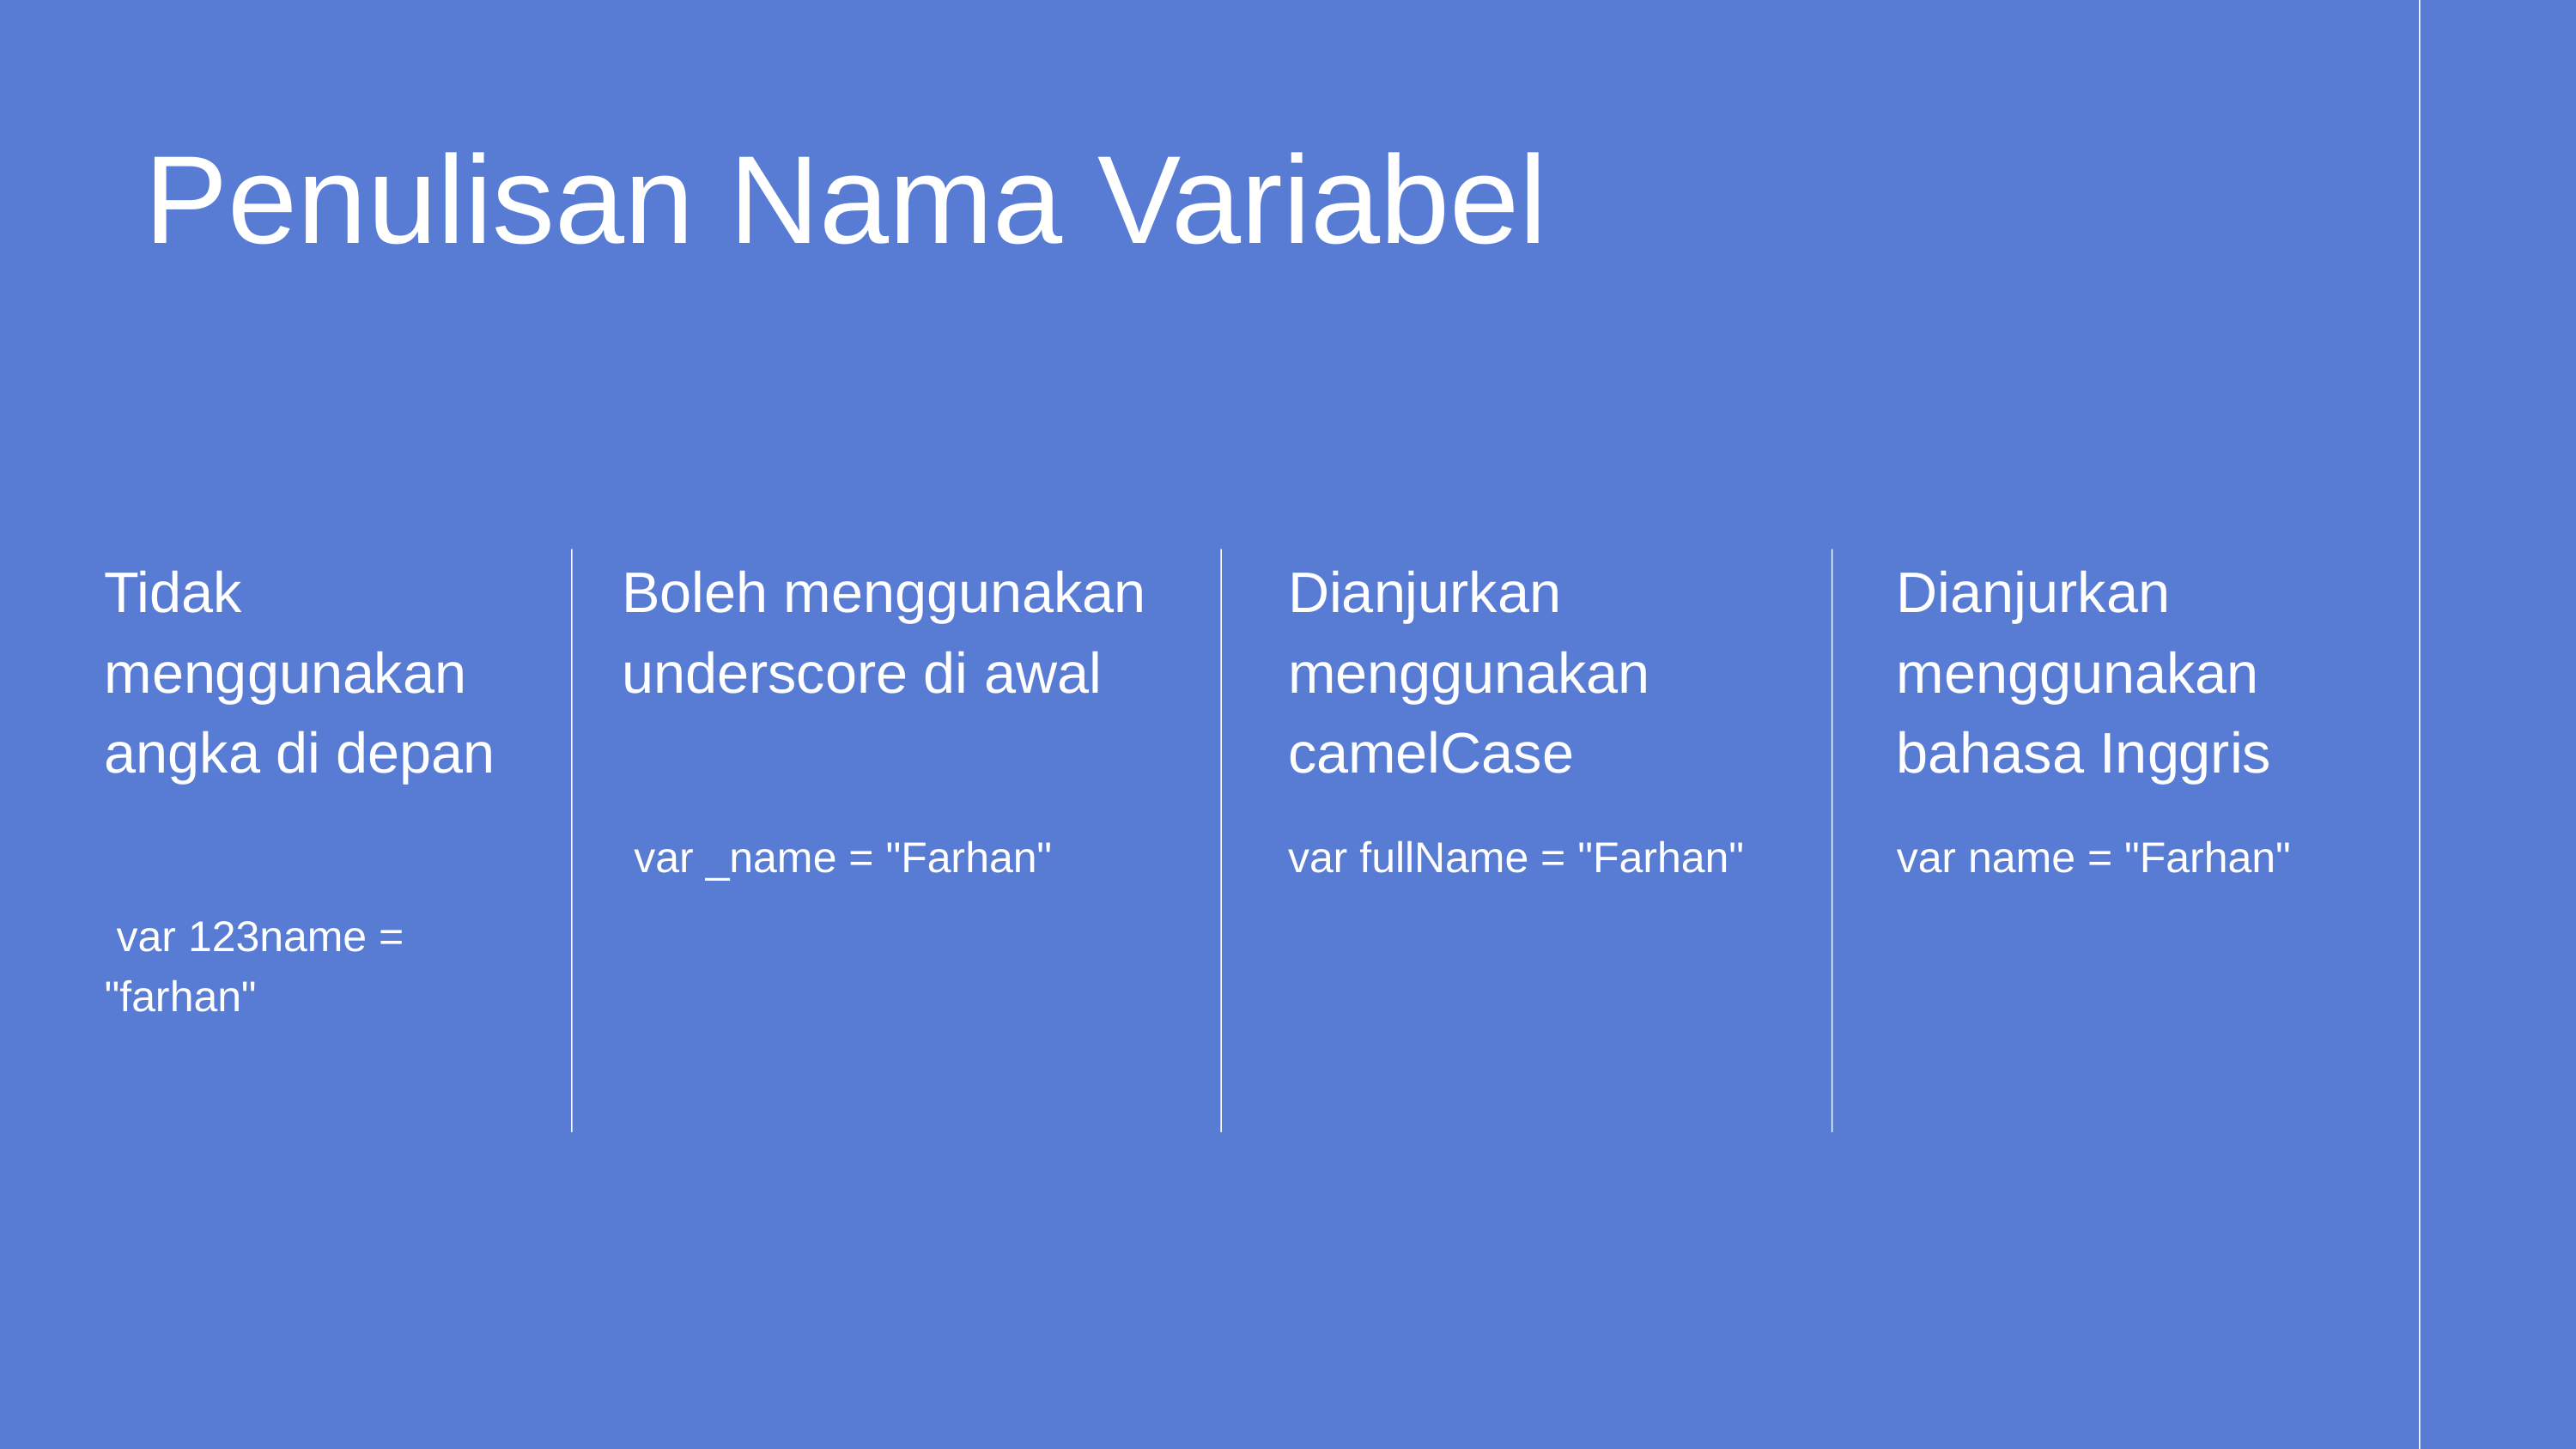

Penulisan Nama Variabel
Tidak menggunakan angka di depan
 var 123name = "farhan"

Boleh menggunakan underscore di awal
 var _name = "Farhan"

Dianjurkan menggunakan camelCase
var fullName = "Farhan"

Dianjurkan menggunakan bahasa Inggris
var name = "Farhan"